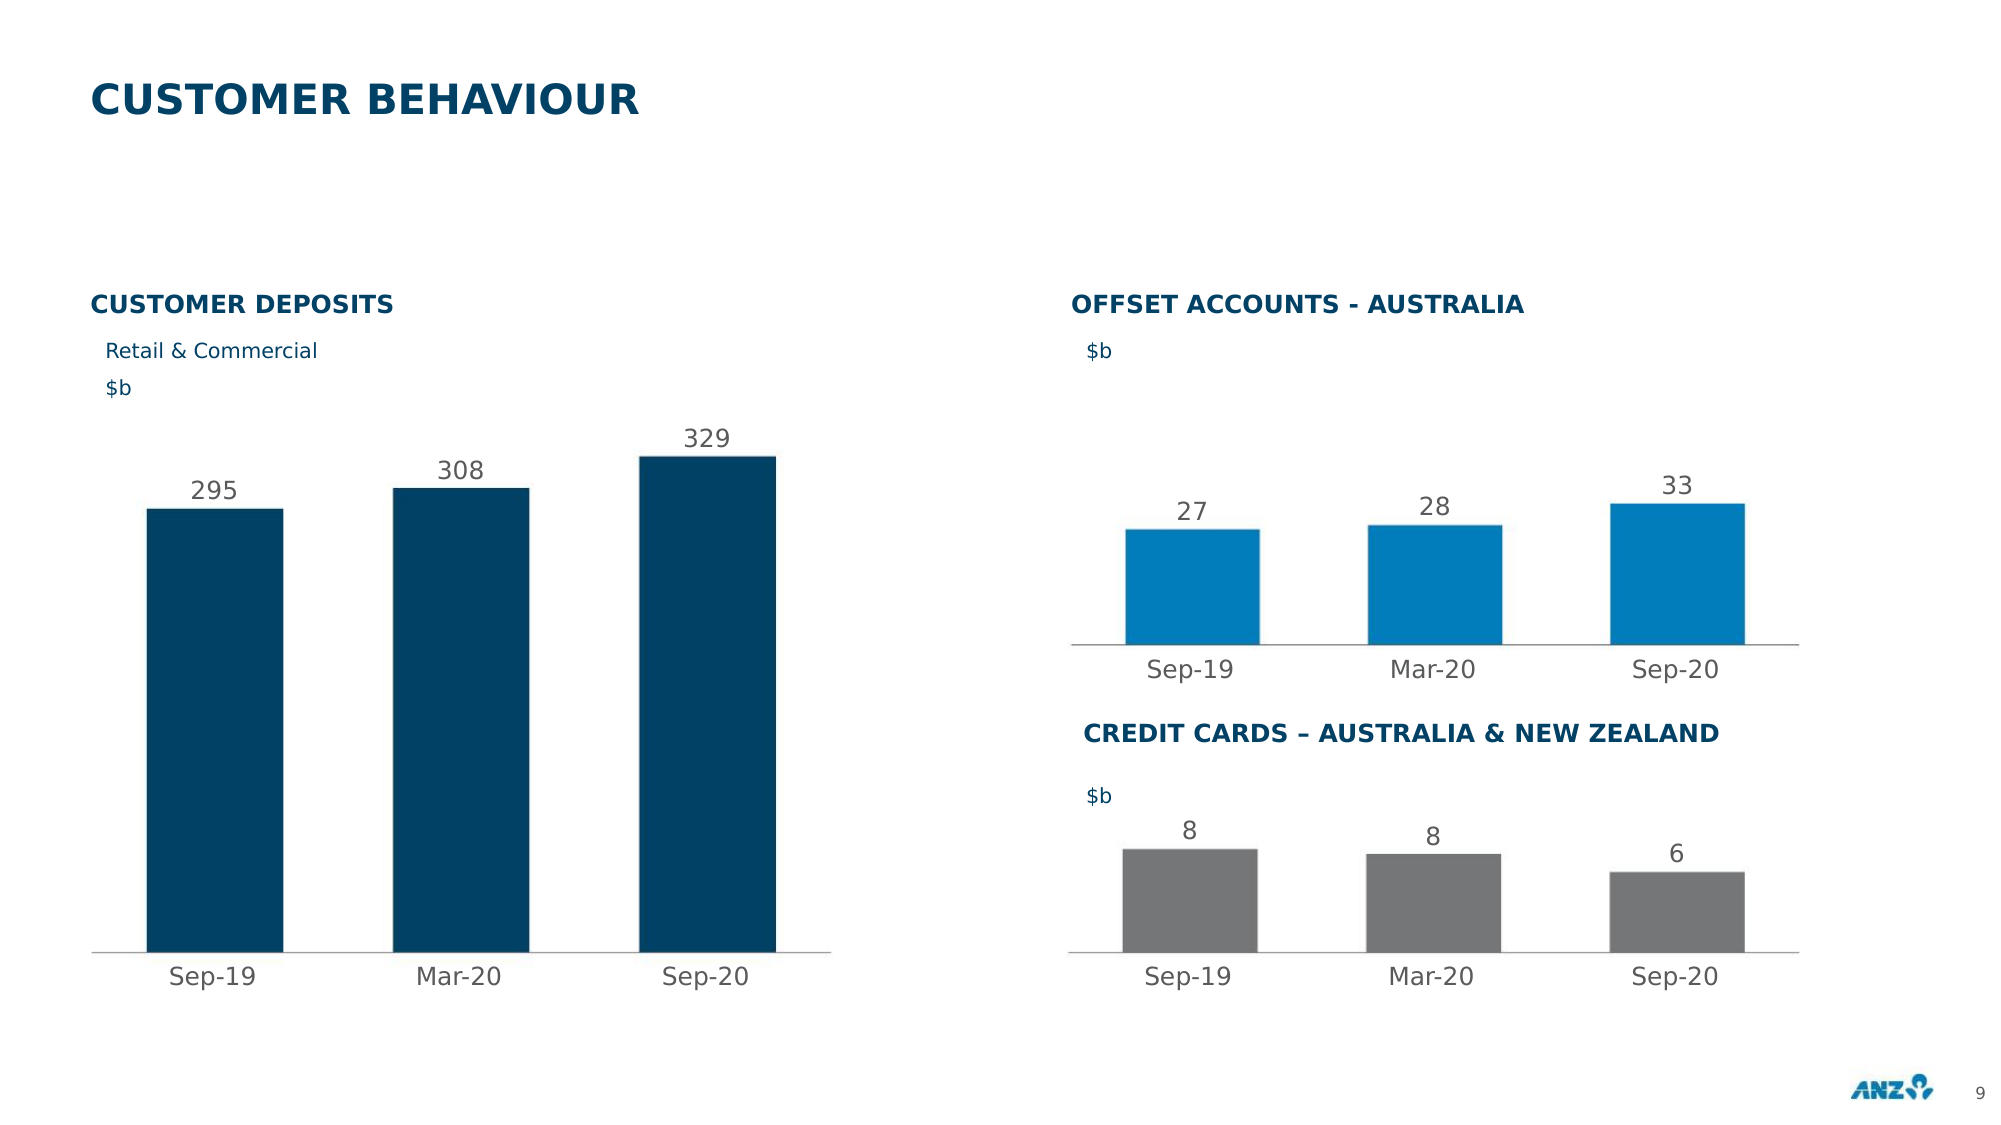

CUSTOMER BEHAVIOUR
CUSTOMER DEPOSITS
OFFSET ACCOUNTS - AUSTRALIA
$b
Retail & Commercial
$b
329
308
33
295
28
27
Sep-19
Mar-20
Sep-20
CREDIT CARDS – AUSTRALIA & NEW ZEALAND
$b
8
8
6
Sep-19
Mar-20
Sep-20
Sep-19
Mar-20
Sep-20
9